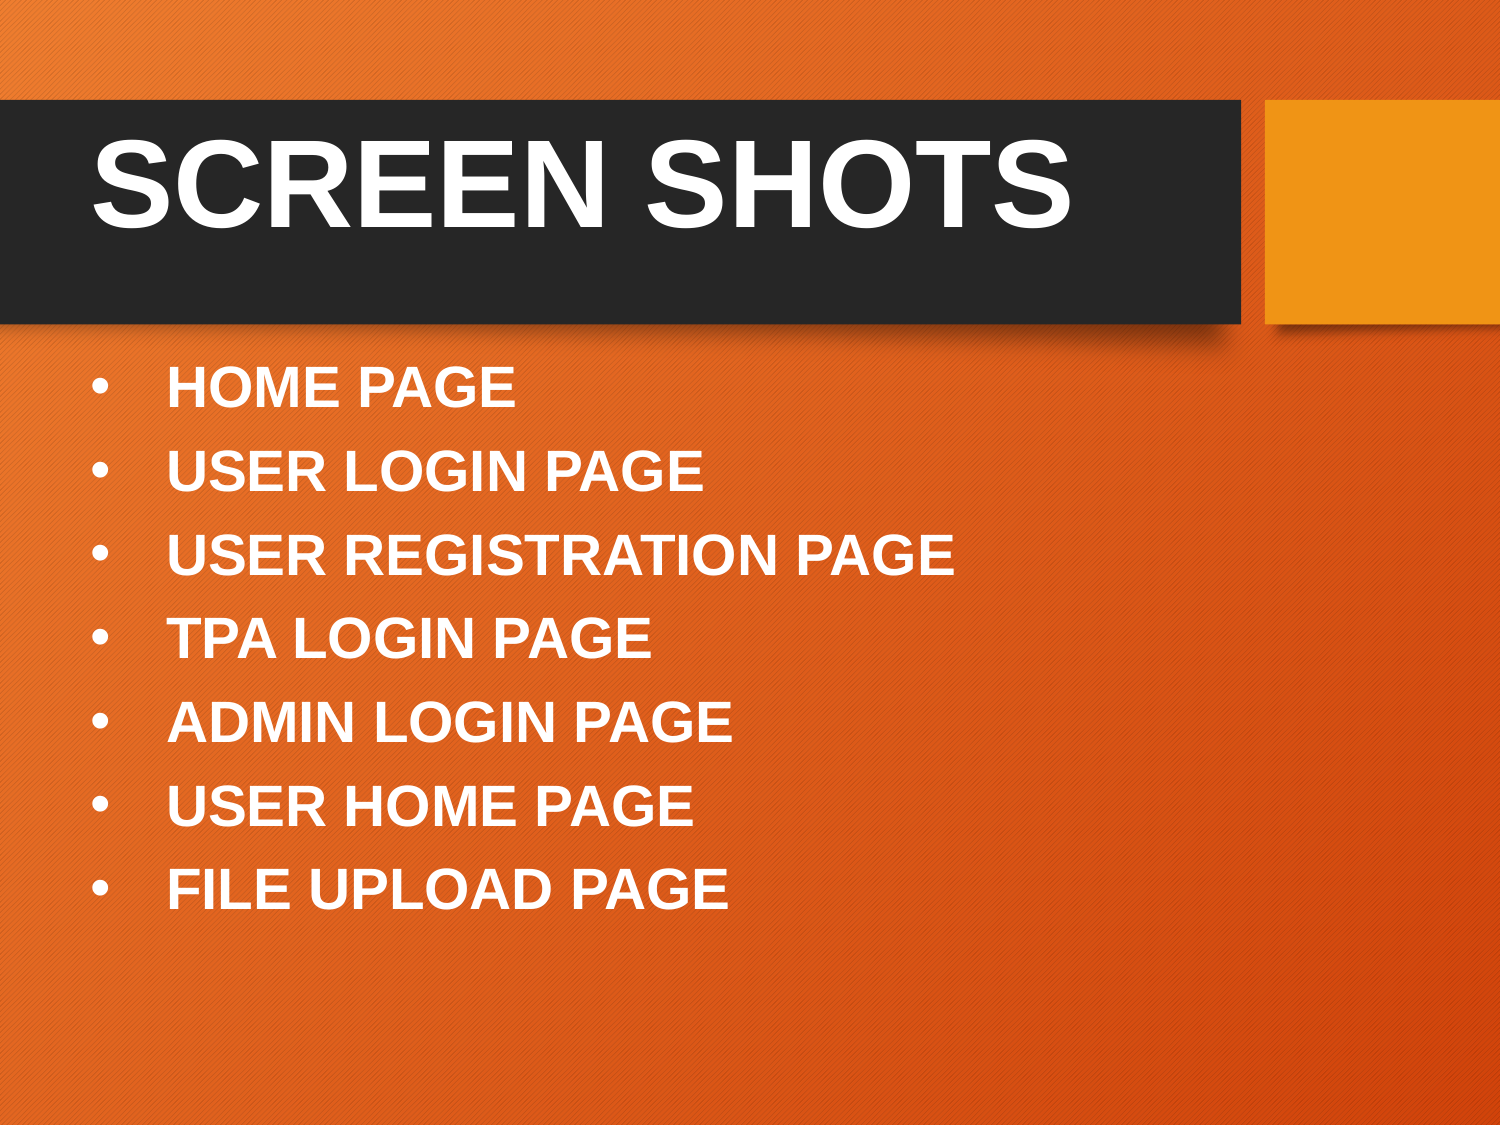

# SCREEN SHOTS
HOME PAGE
USER LOGIN PAGE
USER REGISTRATION PAGE
TPA LOGIN PAGE
ADMIN LOGIN PAGE
USER HOME PAGE
FILE UPLOAD PAGE